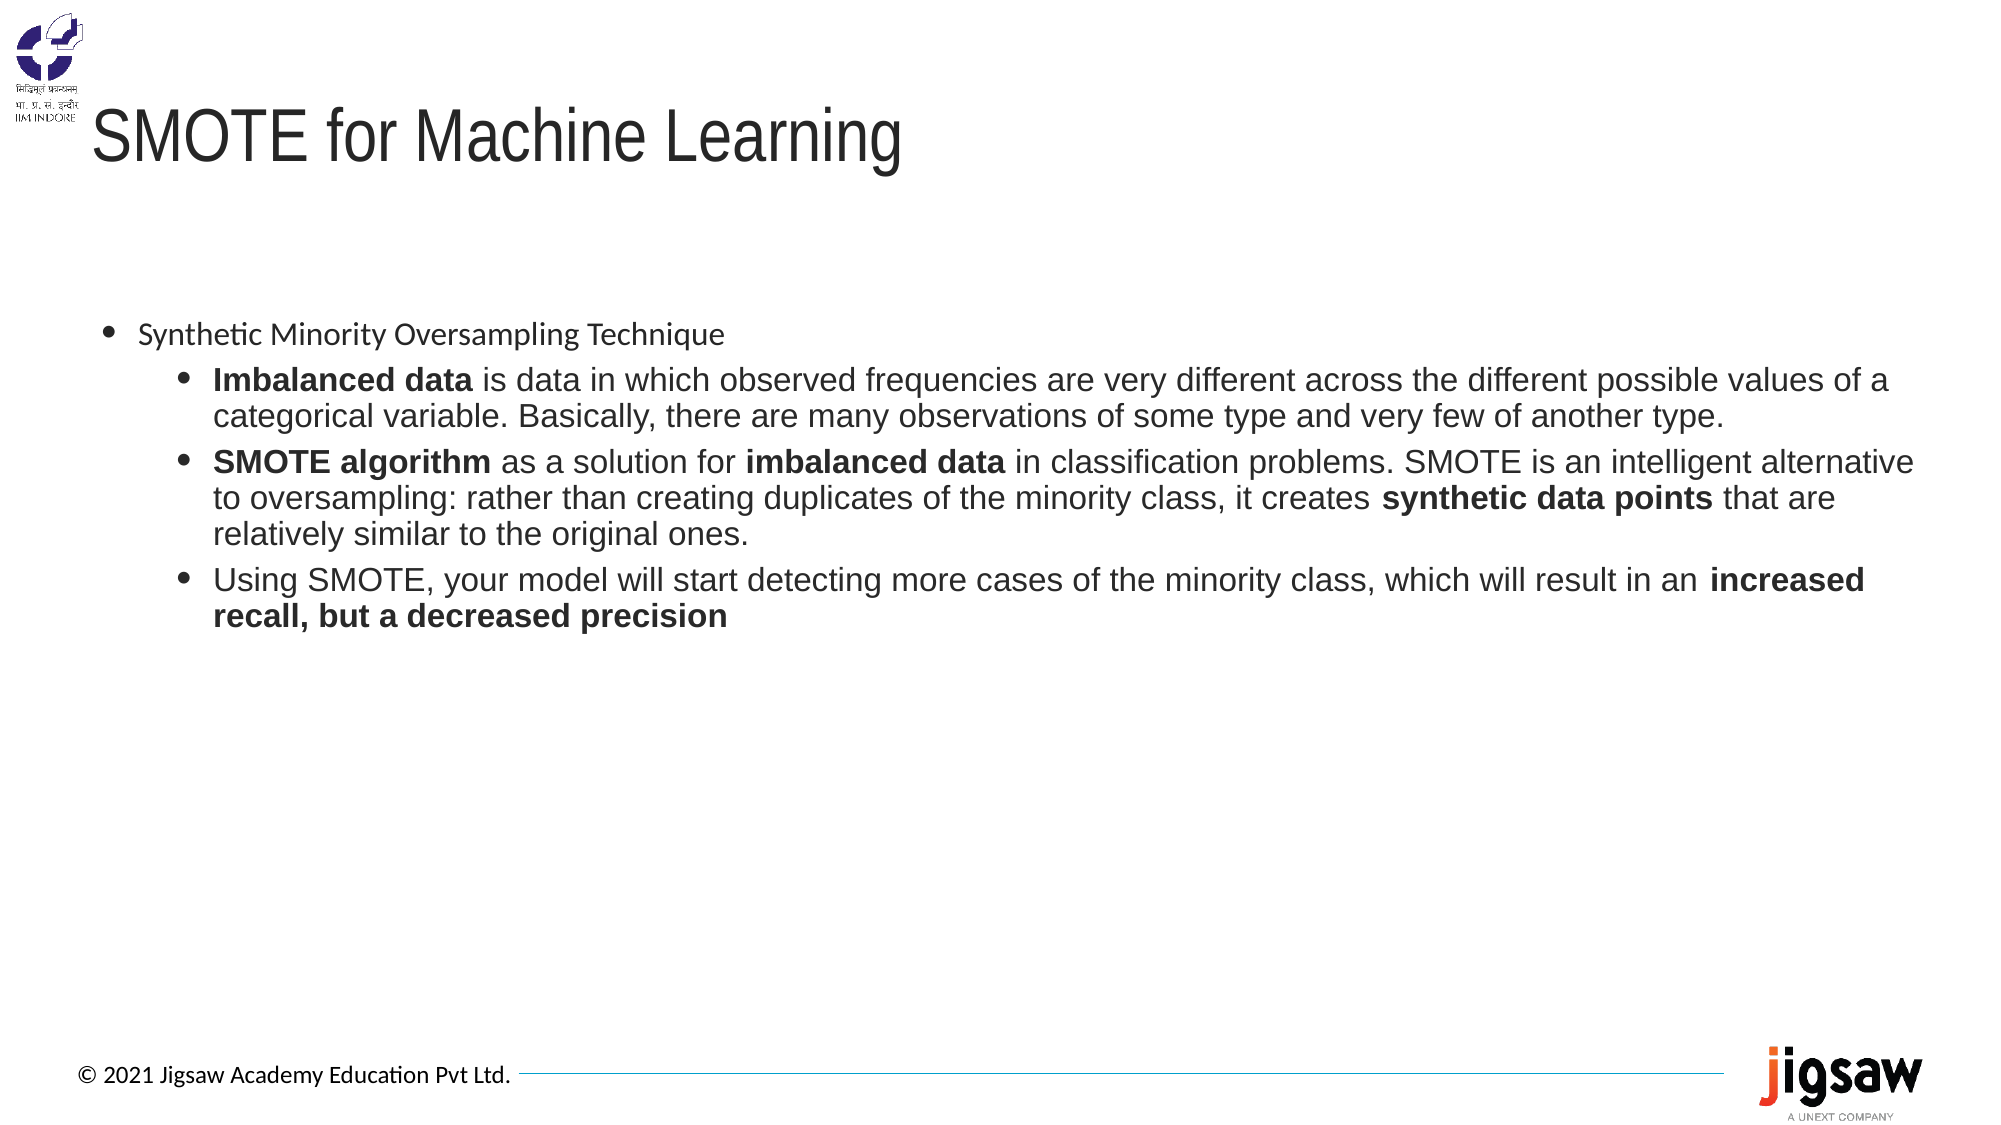

# SMOTE for Machine Learning
Synthetic Minority Oversampling Technique
Imbalanced data is data in which observed frequencies are very different across the different possible values of a categorical variable. Basically, there are many observations of some type and very few of another type.
SMOTE algorithm as a solution for imbalanced data in classification problems. SMOTE is an intelligent alternative to oversampling: rather than creating duplicates of the minority class, it creates synthetic data points that are relatively similar to the original ones.
Using SMOTE, your model will start detecting more cases of the minority class, which will result in an increased recall, but a decreased precision